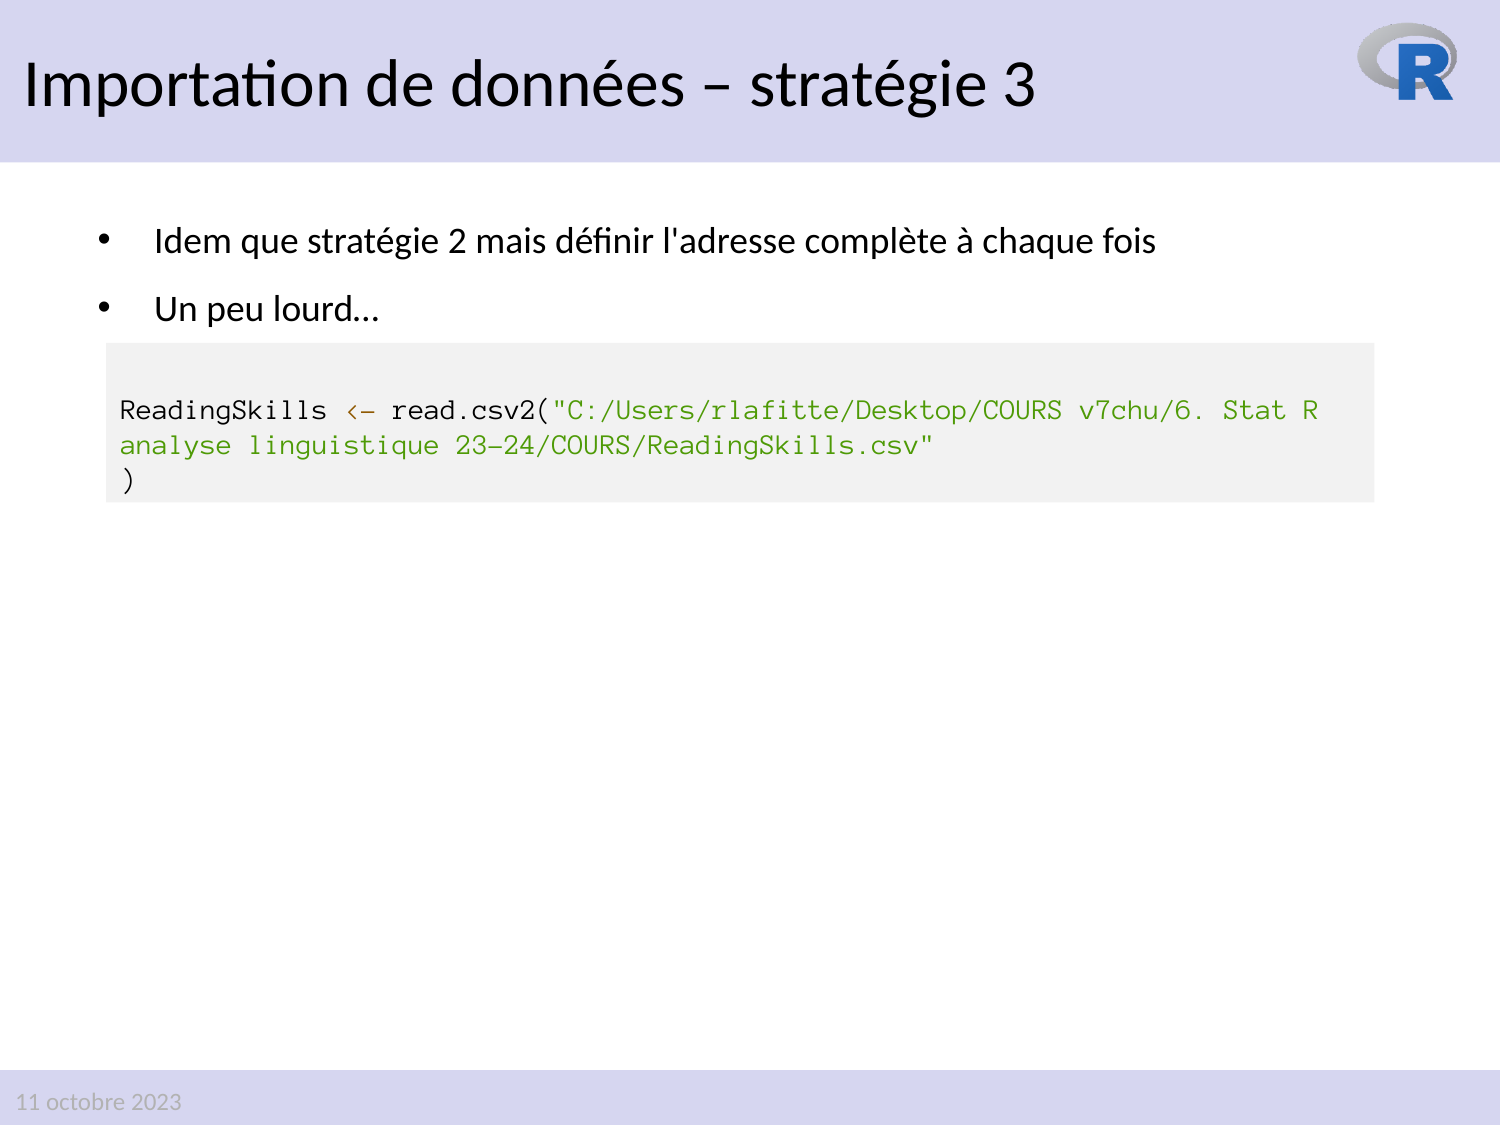

Importation de données – stratégie 3
Idem que stratégie 2 mais définir l'adresse complète à chaque fois
Un peu lourd…
ReadingSkills <- read.csv2("C:/Users/rlafitte/Desktop/COURS v7chu/6. Stat R analyse linguistique 23-24/COURS/ReadingSkills.csv"
)
11 octobre 2023
36